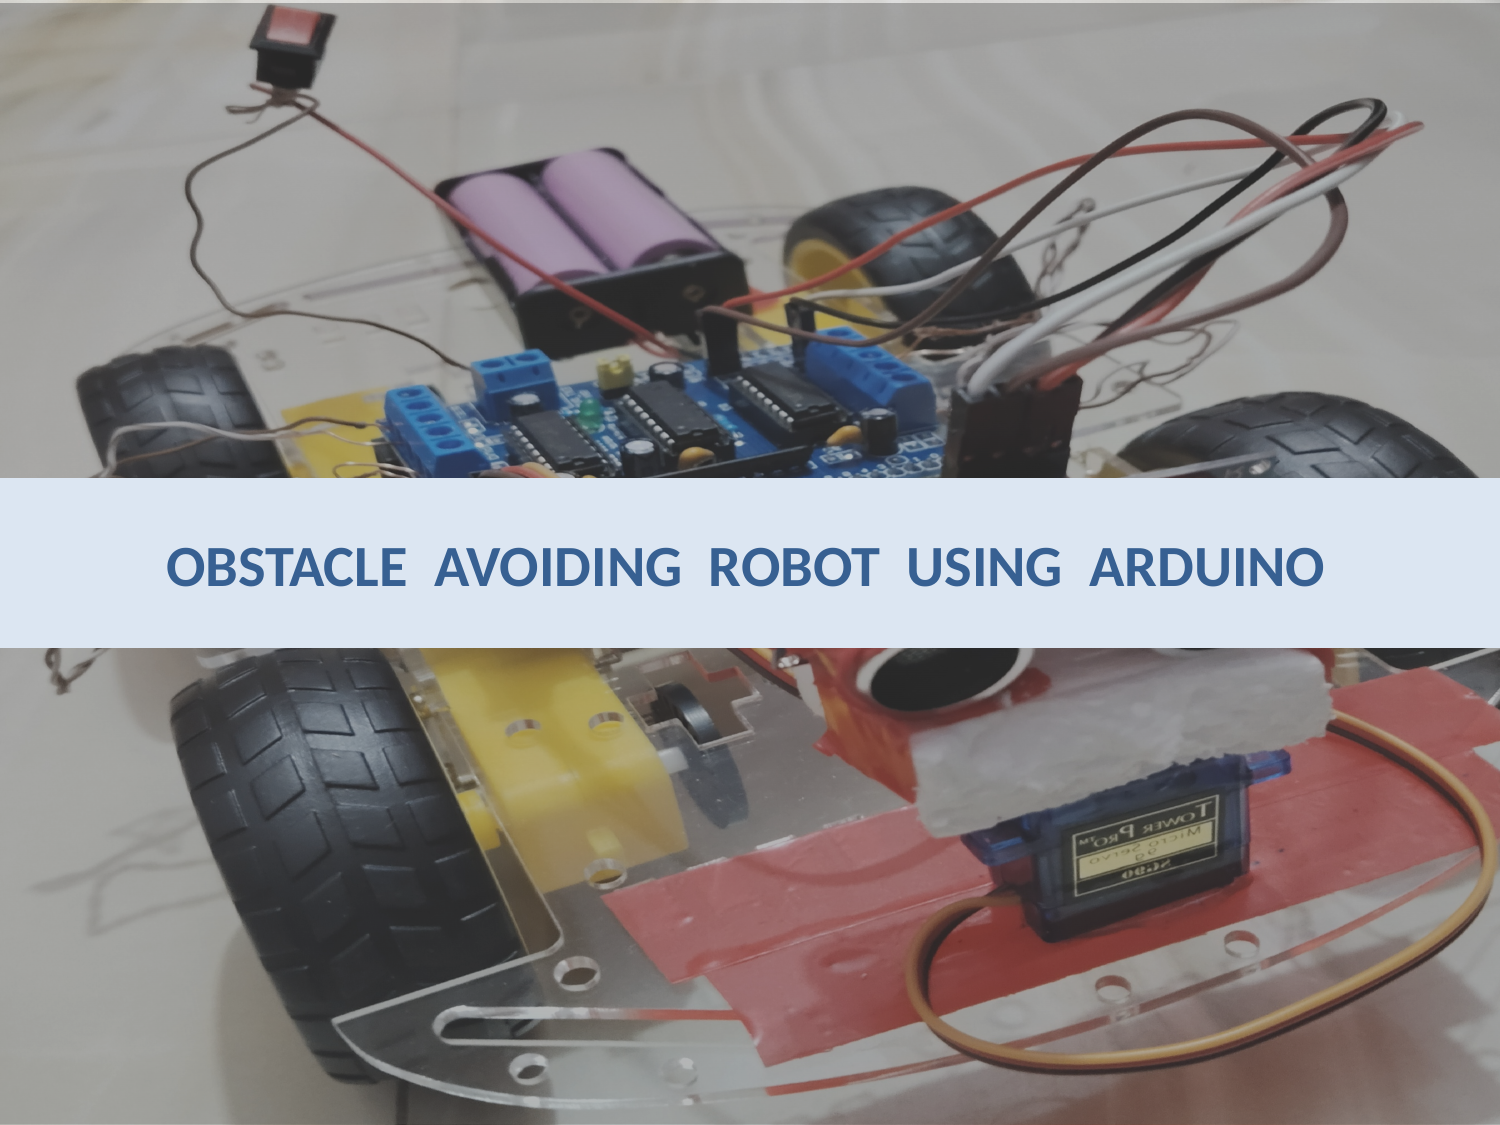

y
# OBSTACLE  AVOIDING  ROBOT  USING  ARDUINO